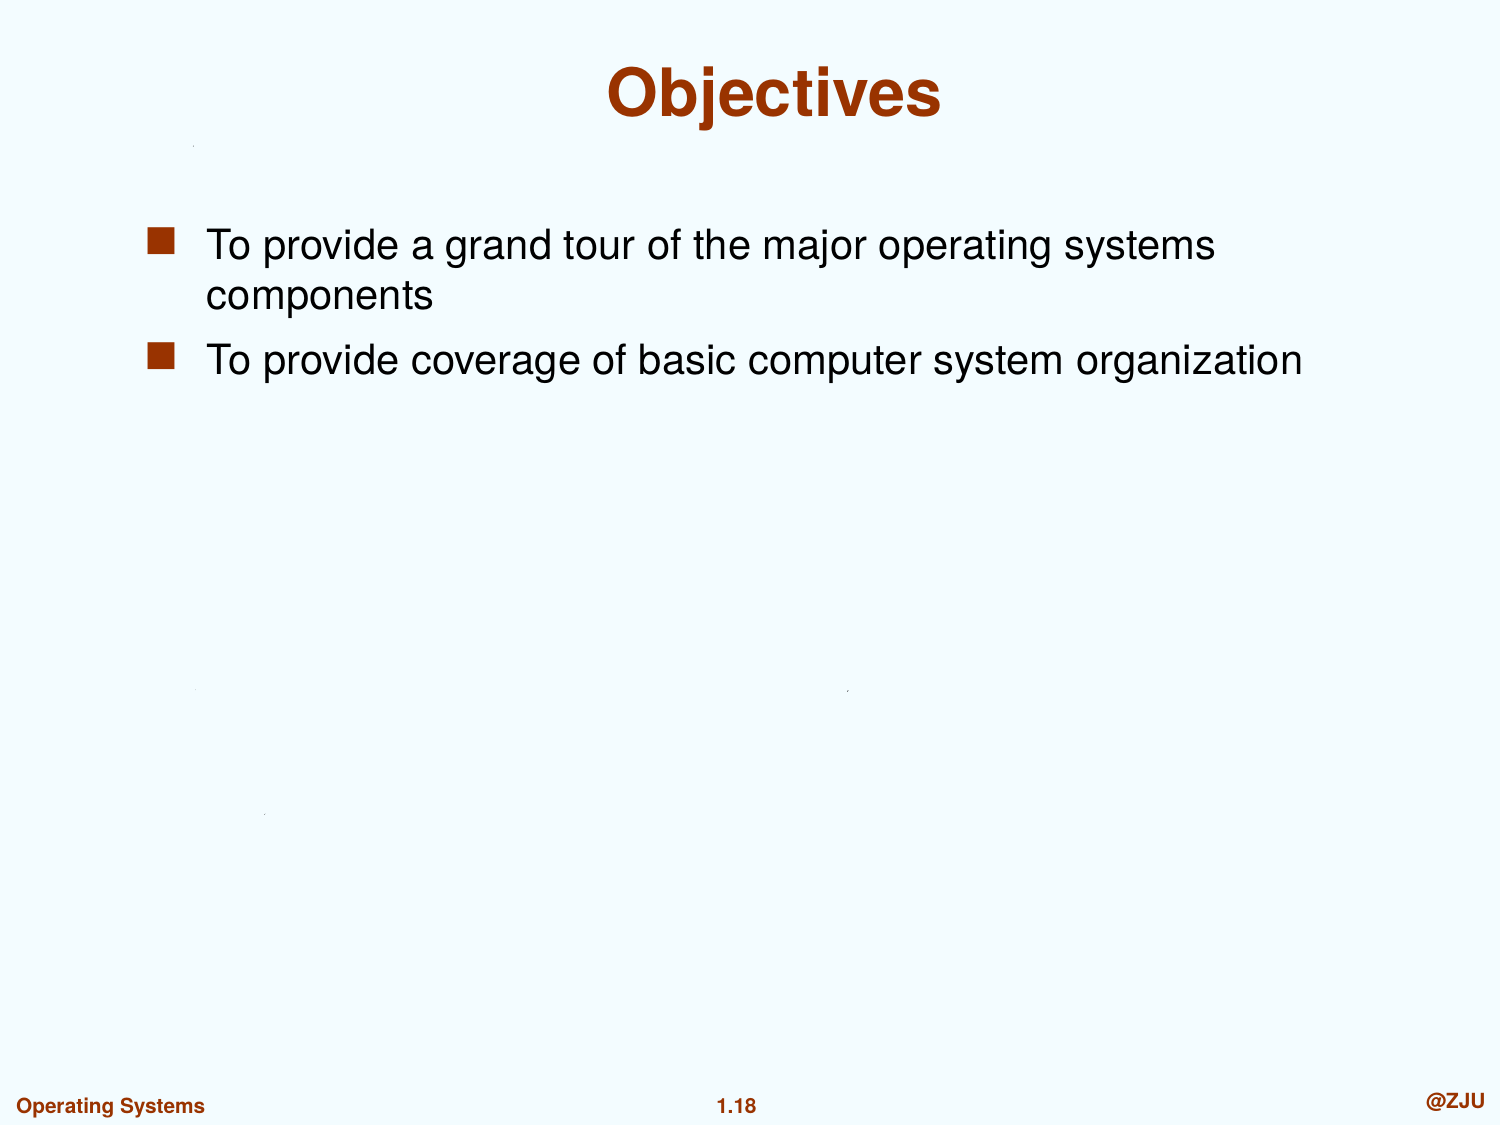

# Objectives
To provide a grand tour of the major operating systems components
To provide coverage of basic computer system organization